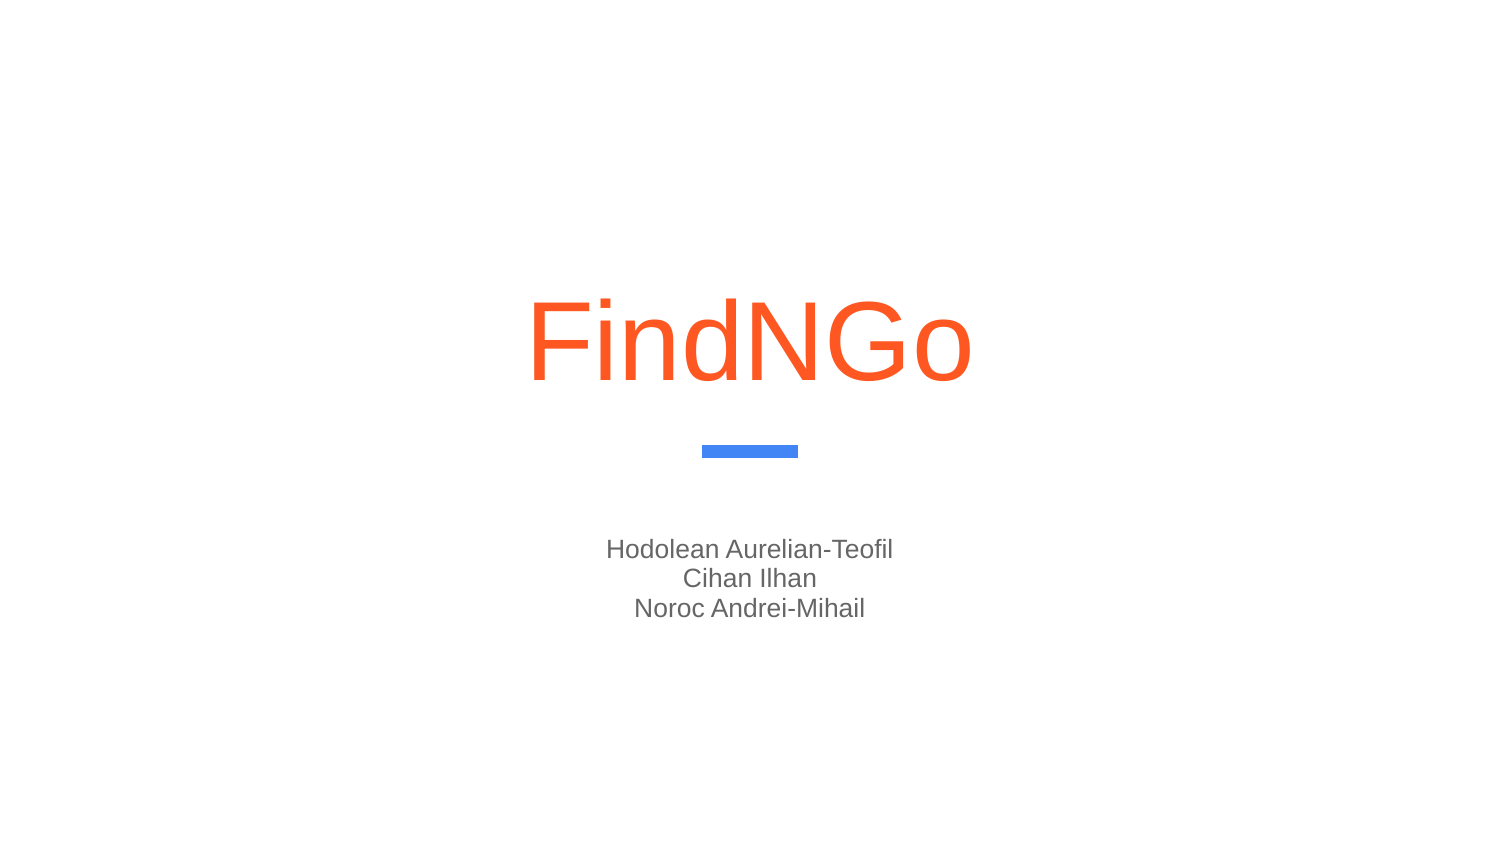

# FindNGo
Hodolean Aurelian-Teofil
Cihan Ilhan
Noroc Andrei-Mihail